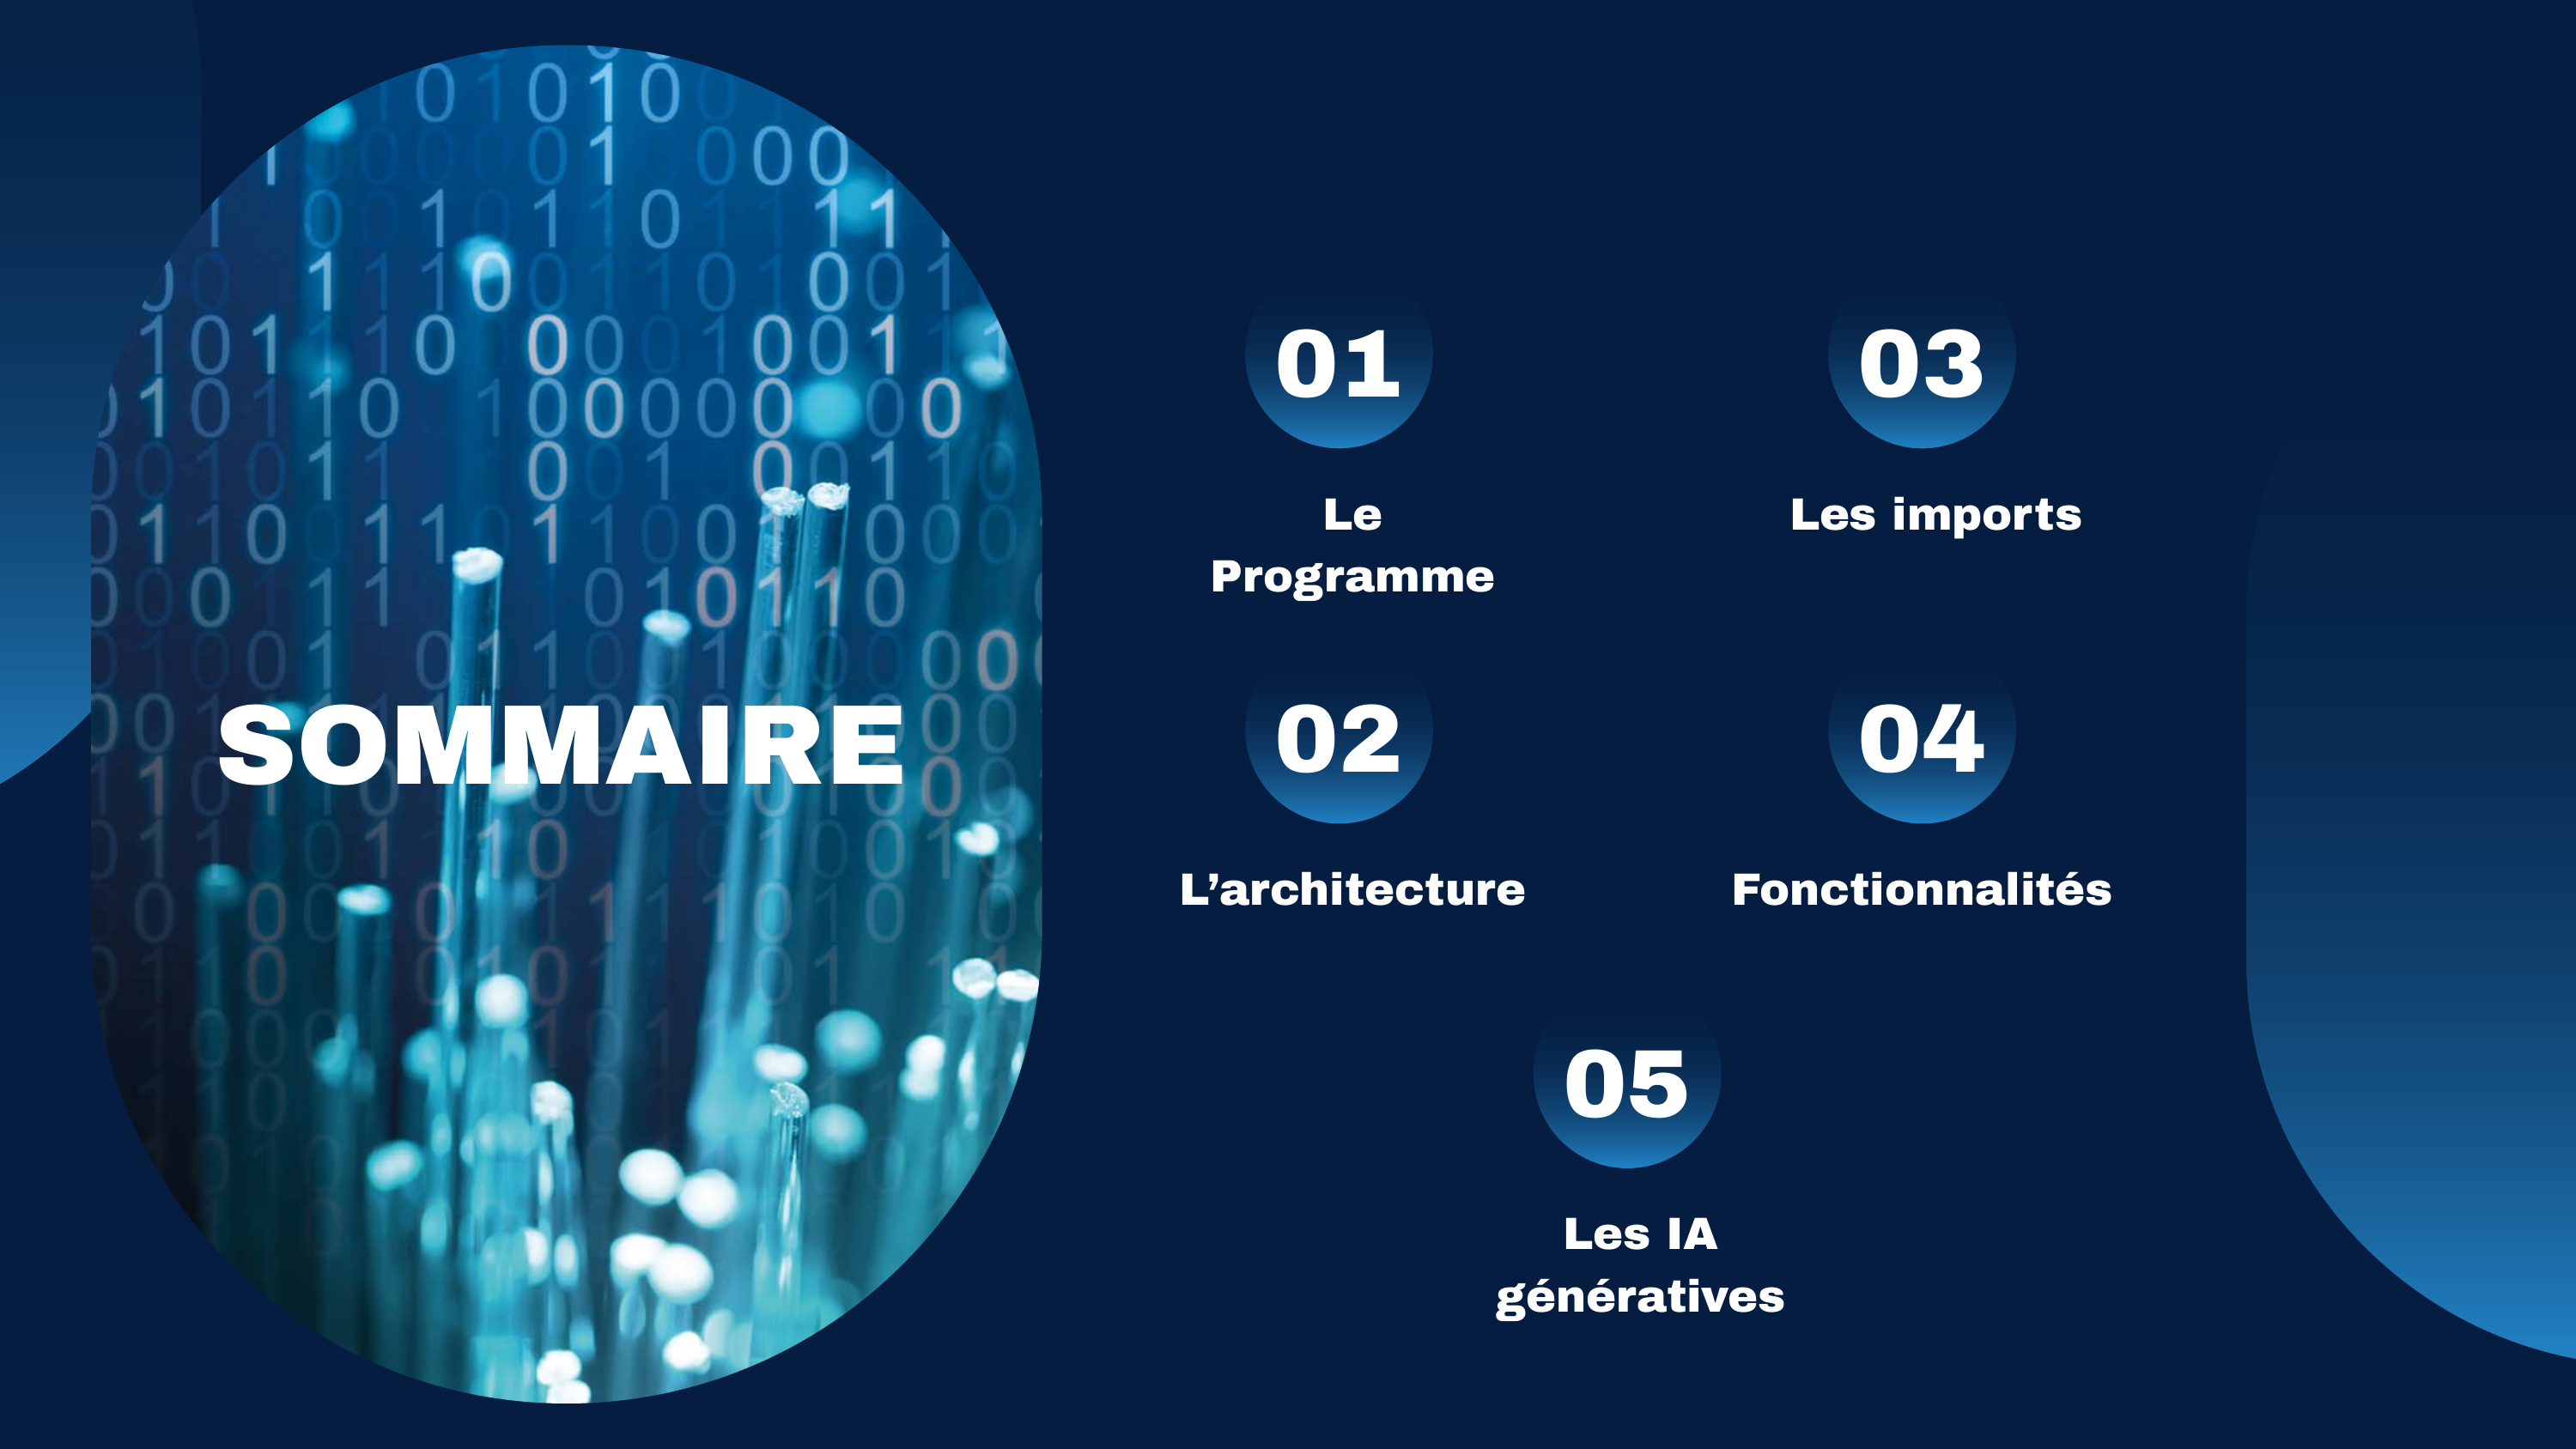

01
03
Le Programme
Les imports

02
04
SOMMAIRE
L’architecture
Fonctionnalités

05
Les IA génératives